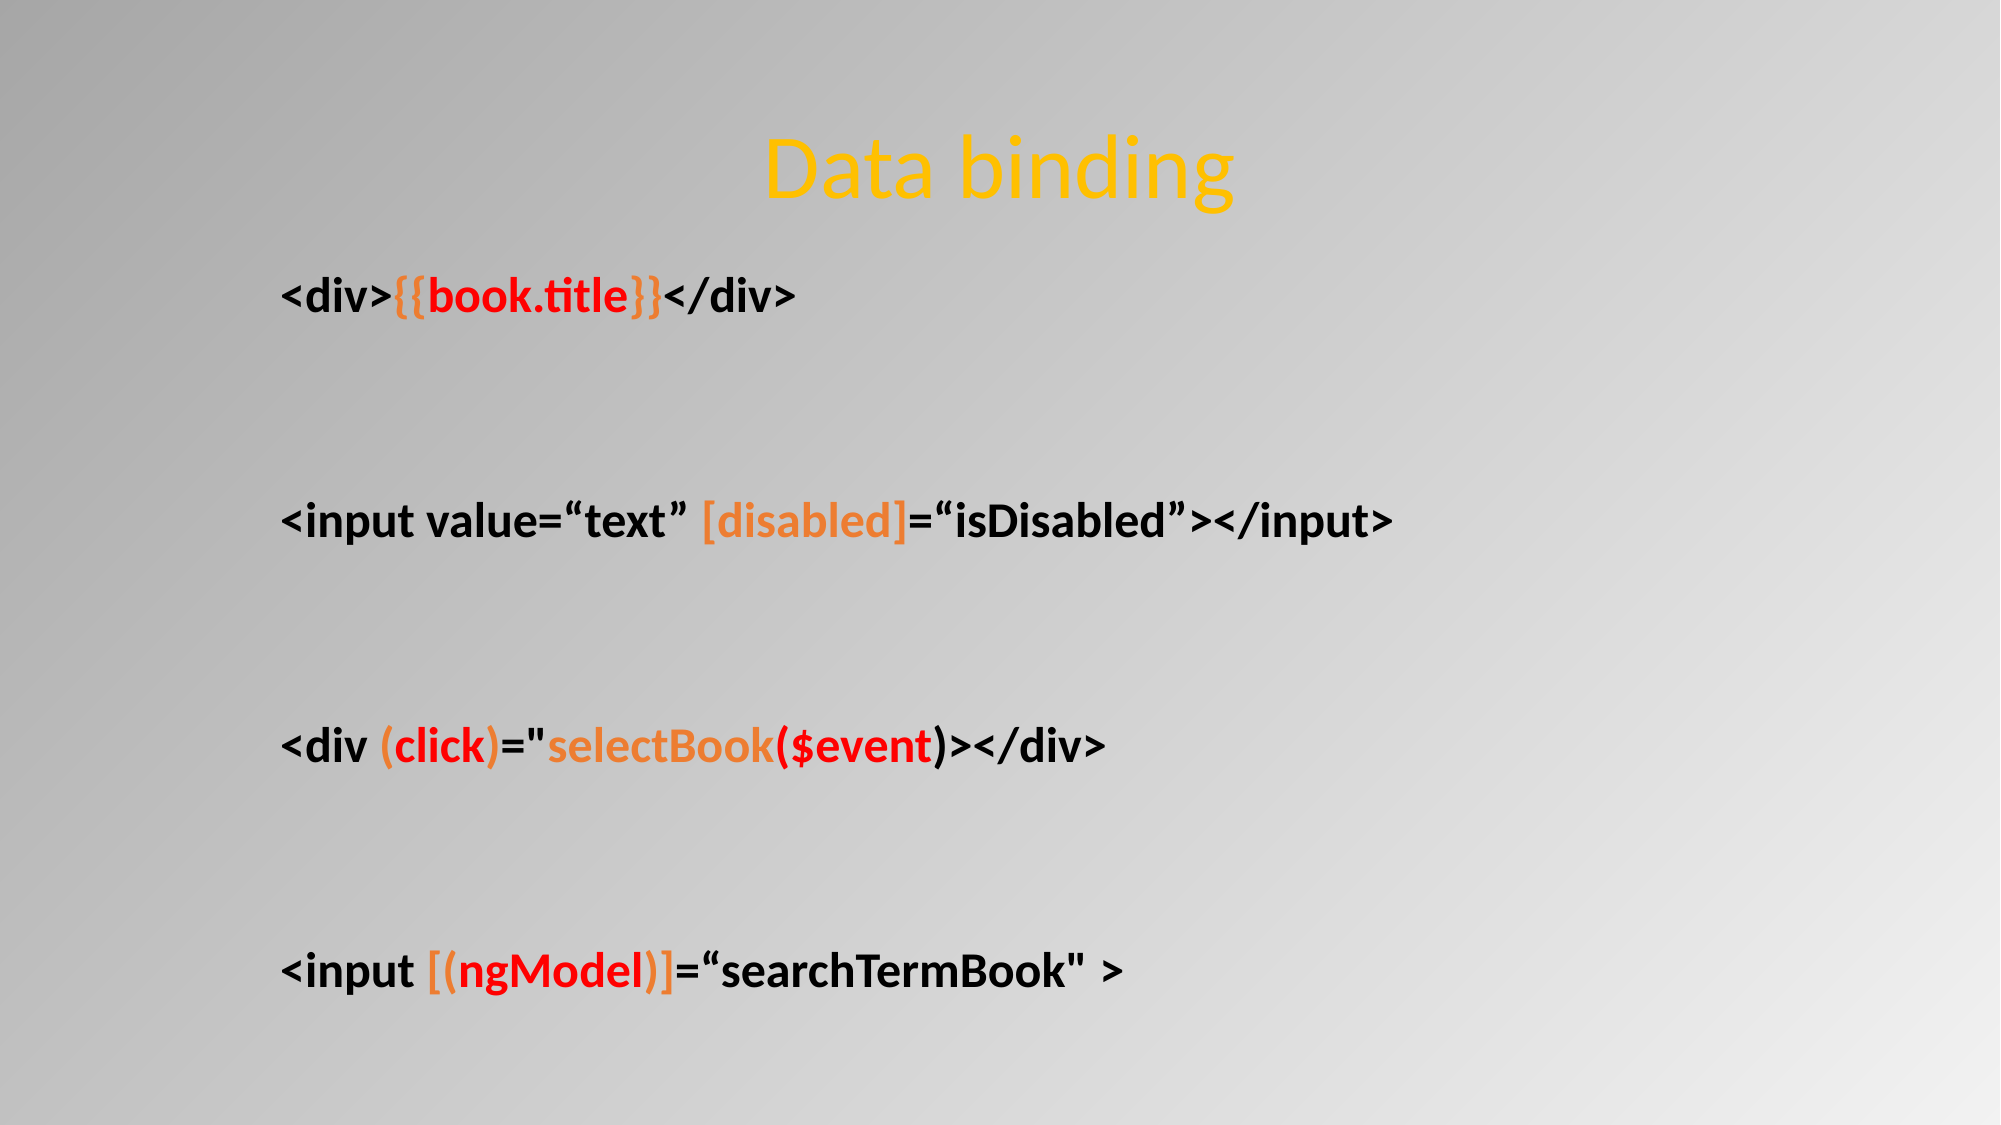

# Data binding
<div>{{book.title}}</div>

<input value=“text” [disabled]=“isDisabled”></input>

<div (click)="selectBook($event)></div>

<input [(ngModel)]=“searchTermBook" >